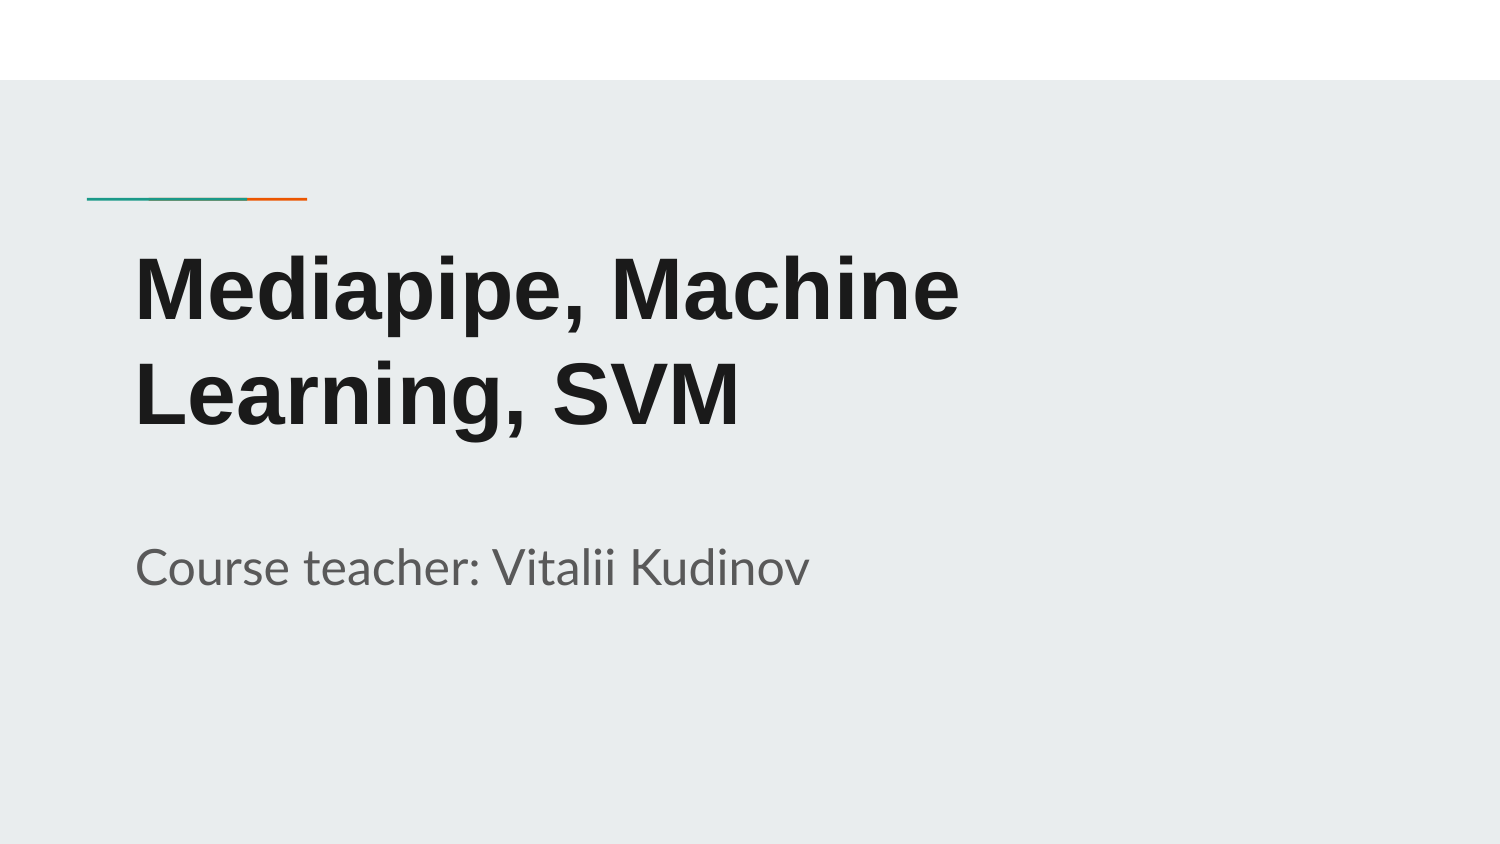

# Mediapipe, Machine Learning, SVM
Course teacher: Vitalii Kudinov